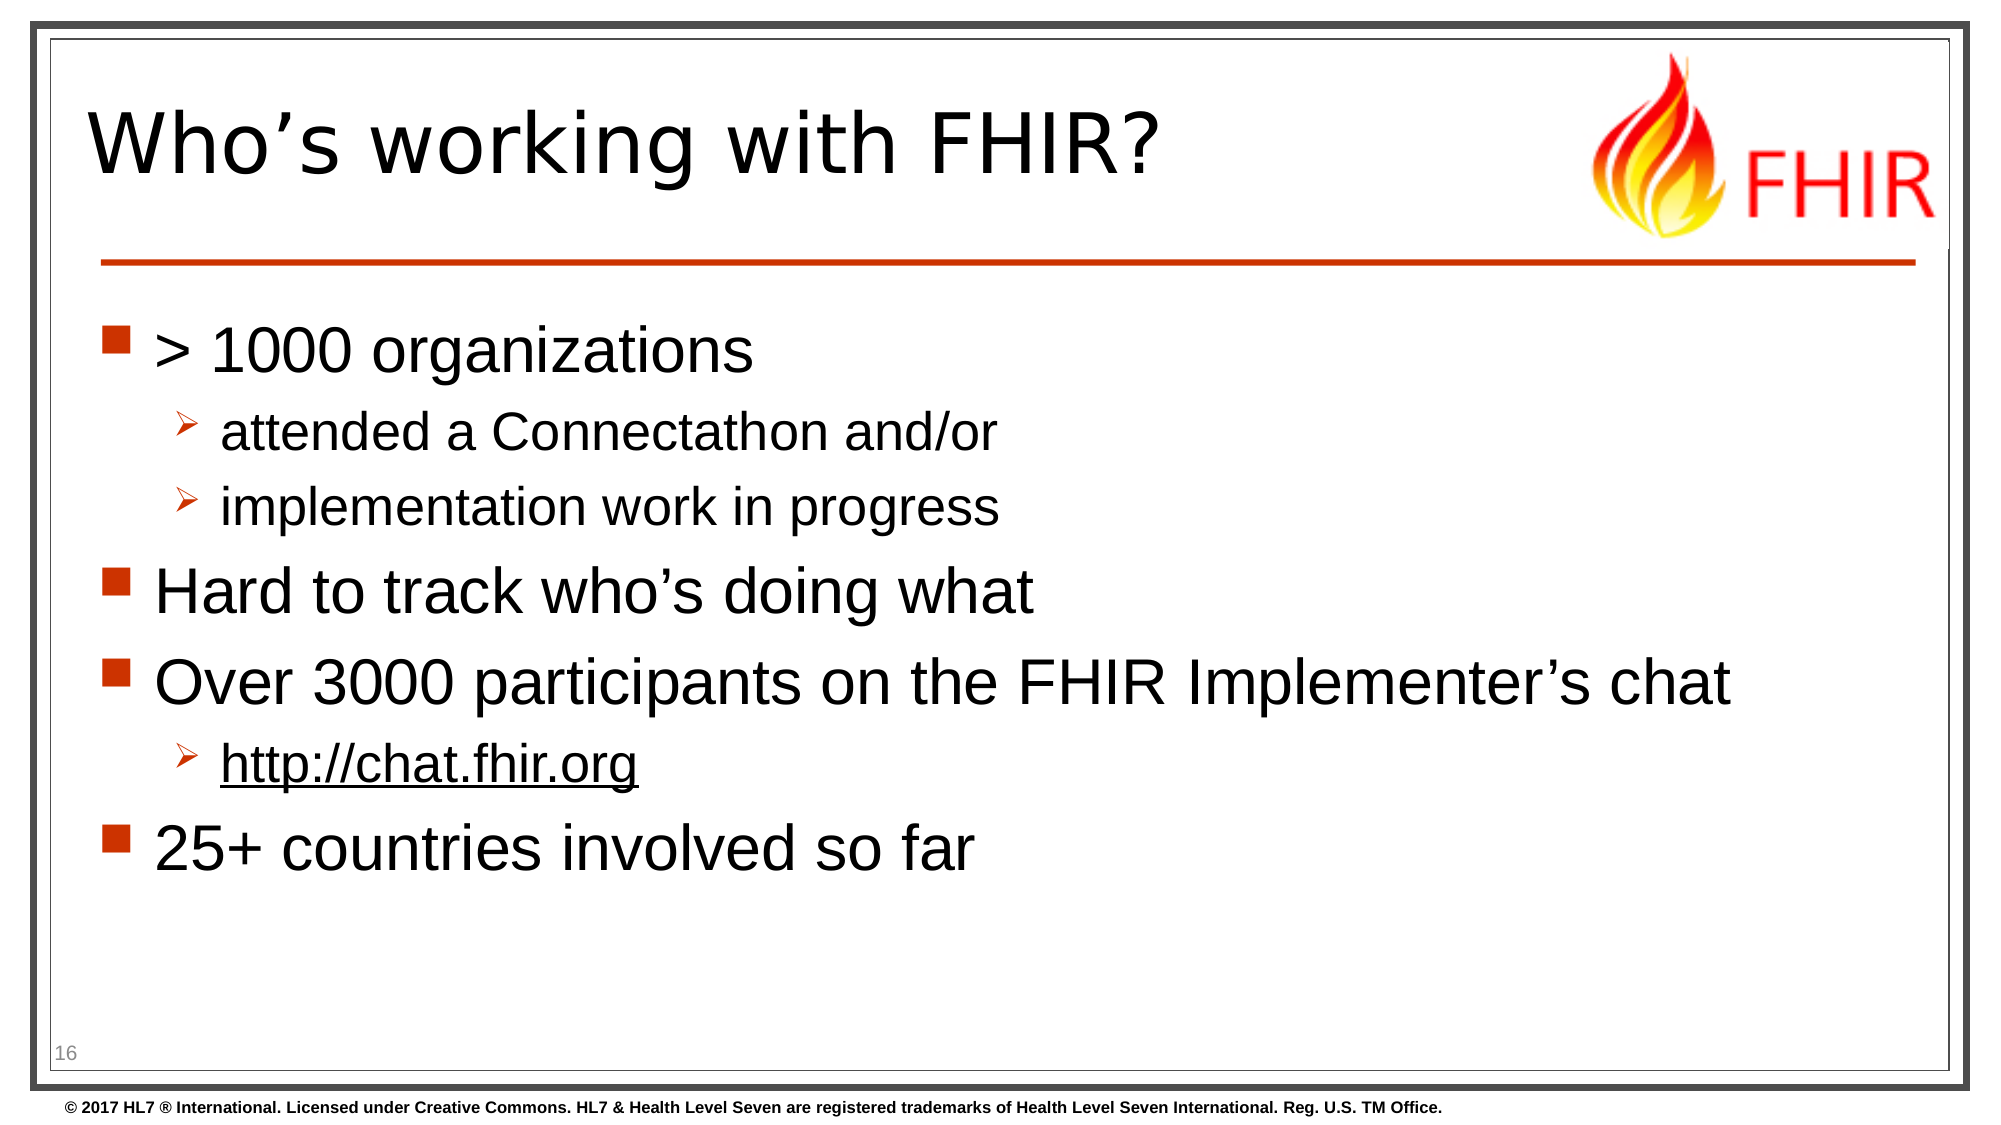

# Who’s working with FHIR?
> 1000 organizations
attended a Connectathon and/or
implementation work in progress
Hard to track who’s doing what
Over 3000 participants on the FHIR Implementer’s chat
http://chat.fhir.org
25+ countries involved so far
16